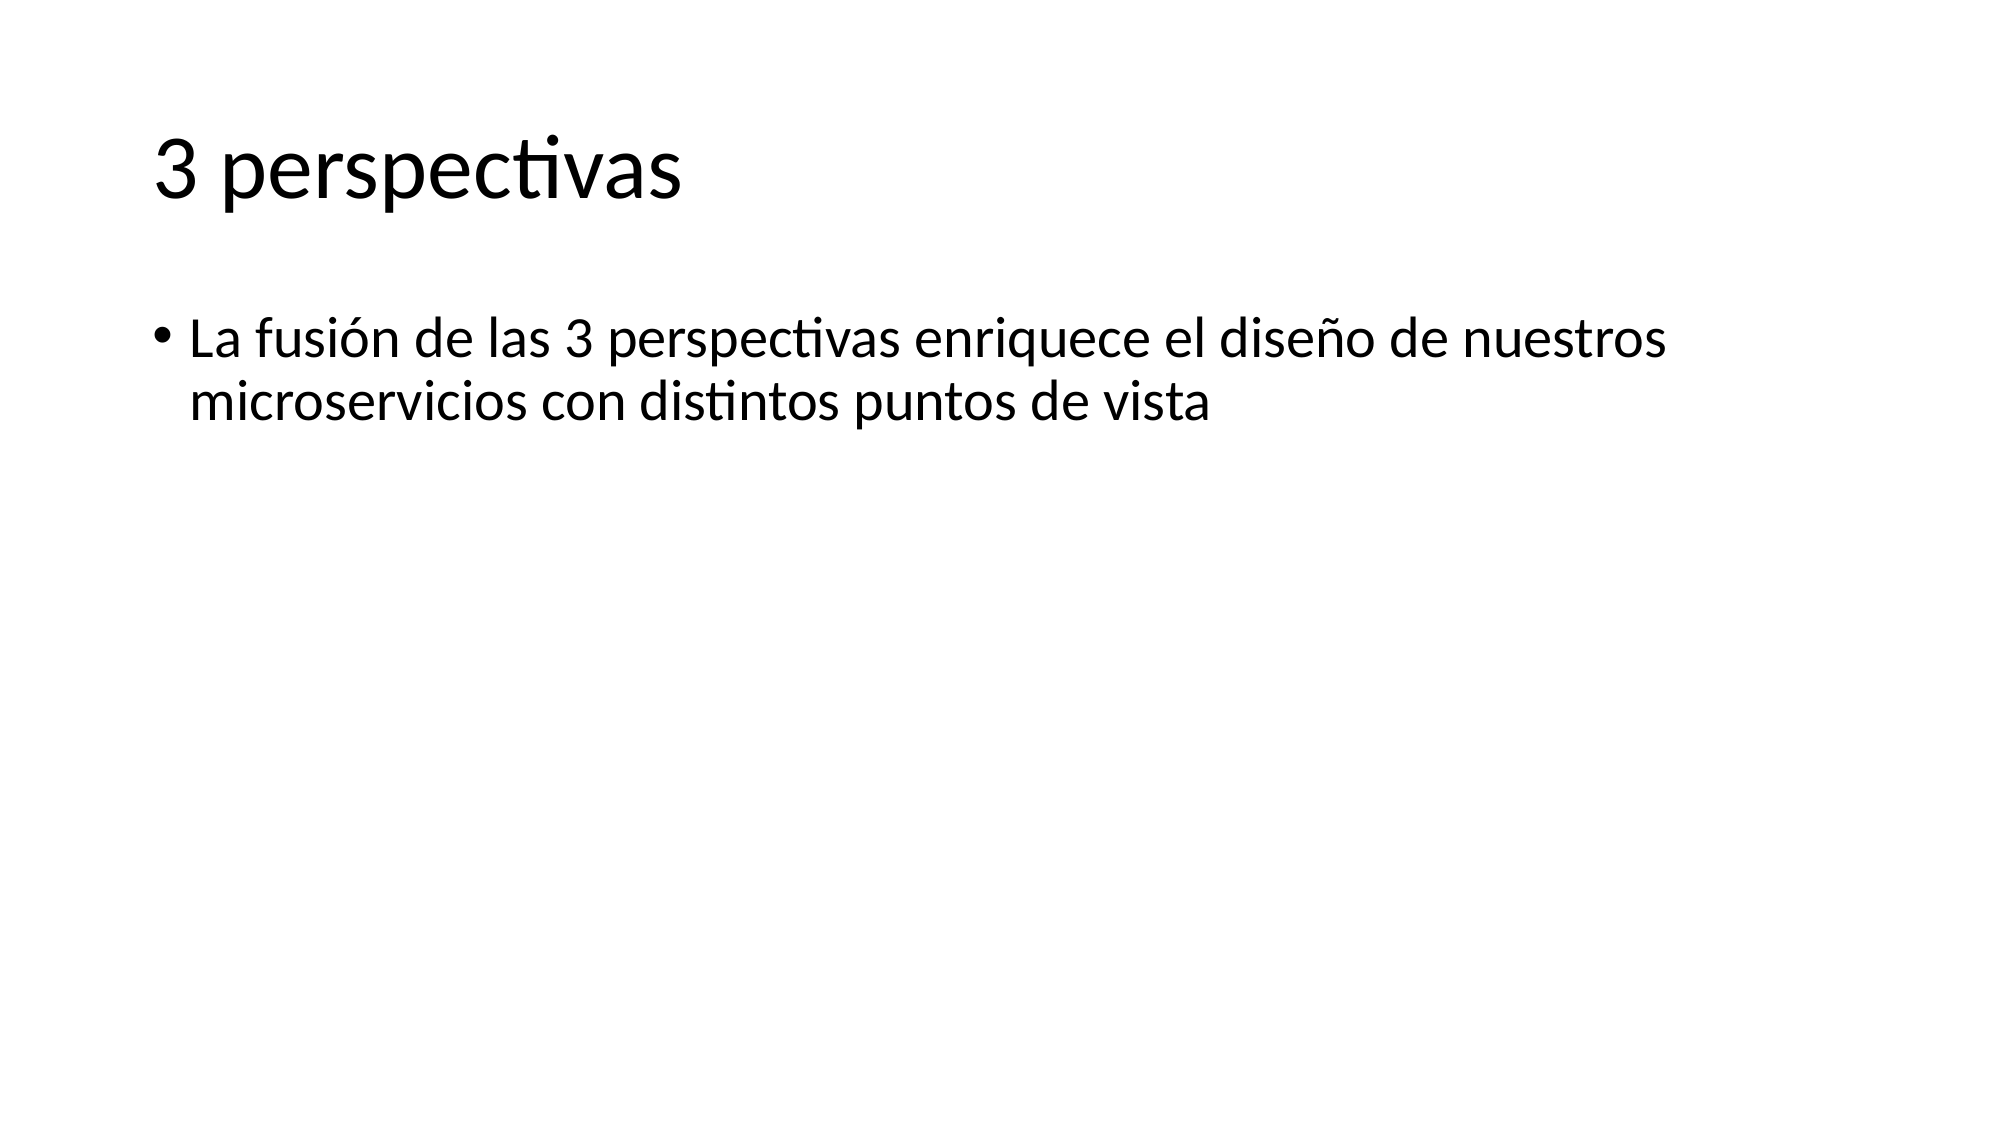

# 3 perspectivas
La fusión de las 3 perspectivas enriquece el diseño de nuestros microservicios con distintos puntos de vista